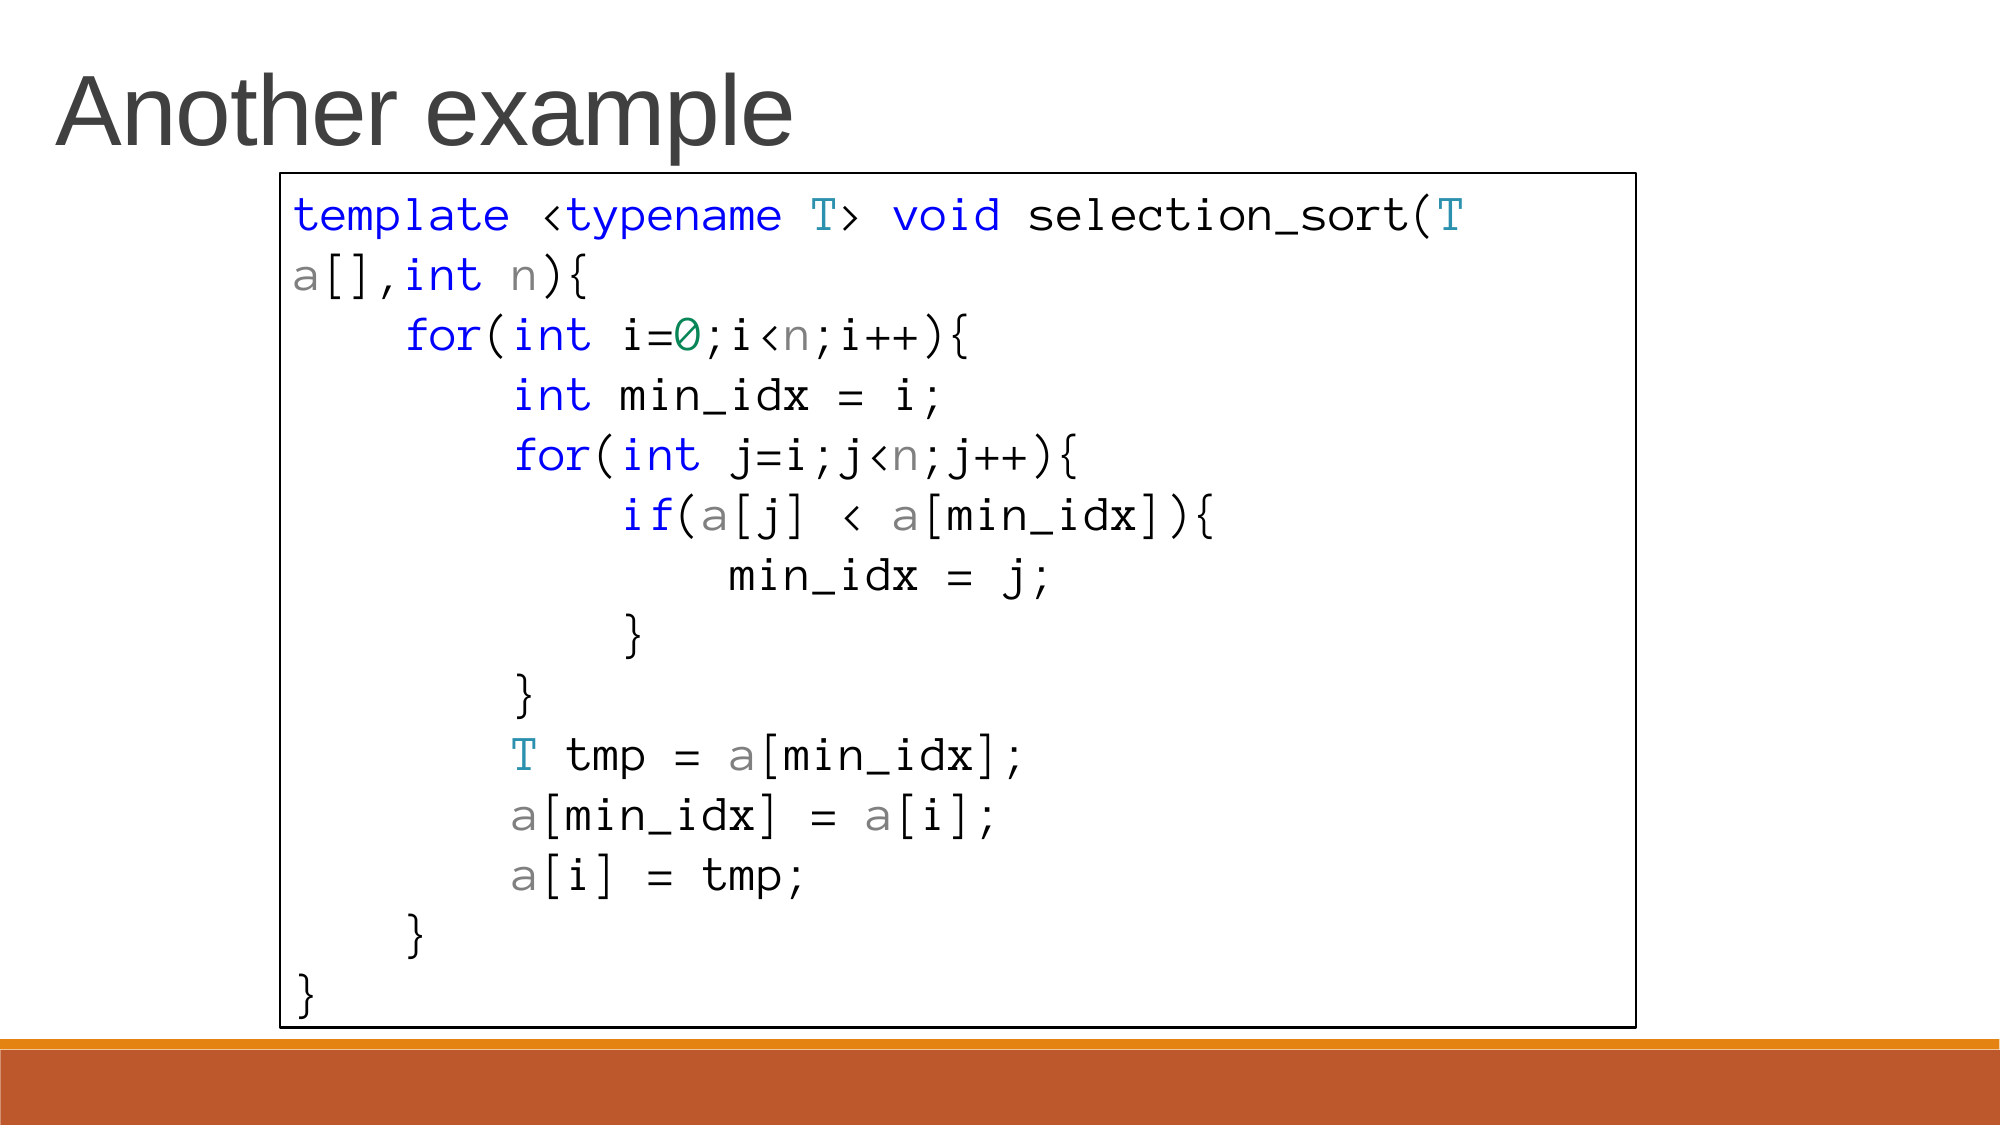

Another example
template <typename T> void selection_sort(T a[],int n){
    for(int i=0;i<n;i++){
        int min_idx = i;
        for(int j=i;j<n;j++){
            if(a[j] < a[min_idx]){
                min_idx = j;
            }
        }
        T tmp = a[min_idx];
        a[min_idx] = a[i];
        a[i] = tmp;
    }
}